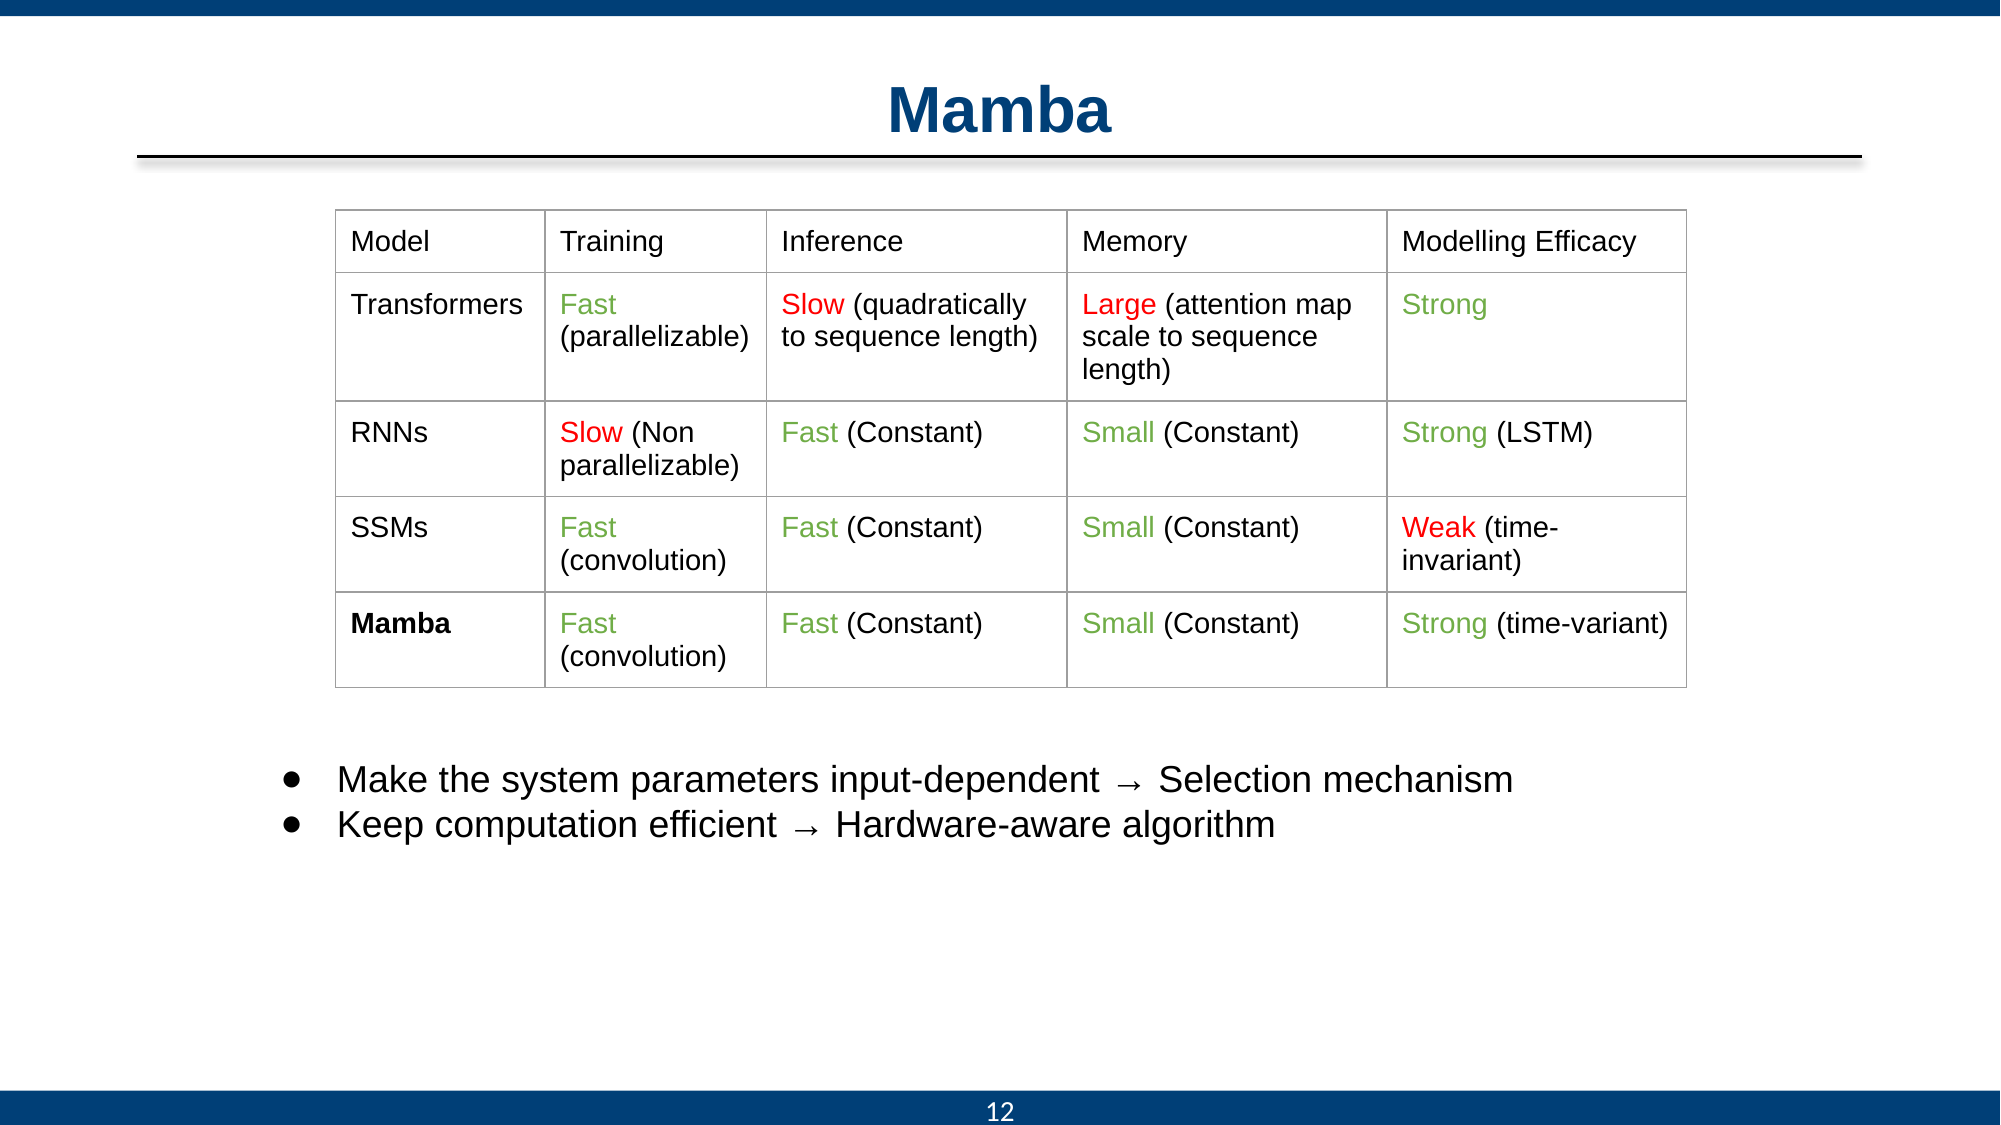

# Mamba
| Model | Training | Inference | Memory | Modelling Efficacy |
| --- | --- | --- | --- | --- |
| Transformers | Fast (parallelizable) | Slow (quadratically to sequence length) | Large (attention map scale to sequence length) | Strong |
| RNNs | Slow (Non parallelizable) | Fast (Constant) | Small (Constant) | Strong (LSTM) |
| SSMs | Fast (convolution) | Fast (Constant) | Small (Constant) | Weak (time-invariant) |
| Mamba | Fast (convolution) | Fast (Constant) | Small (Constant) | Strong (time-variant) |
Make the system parameters input-dependent → Selection mechanism
Keep computation efficient → Hardware-aware algorithm
12